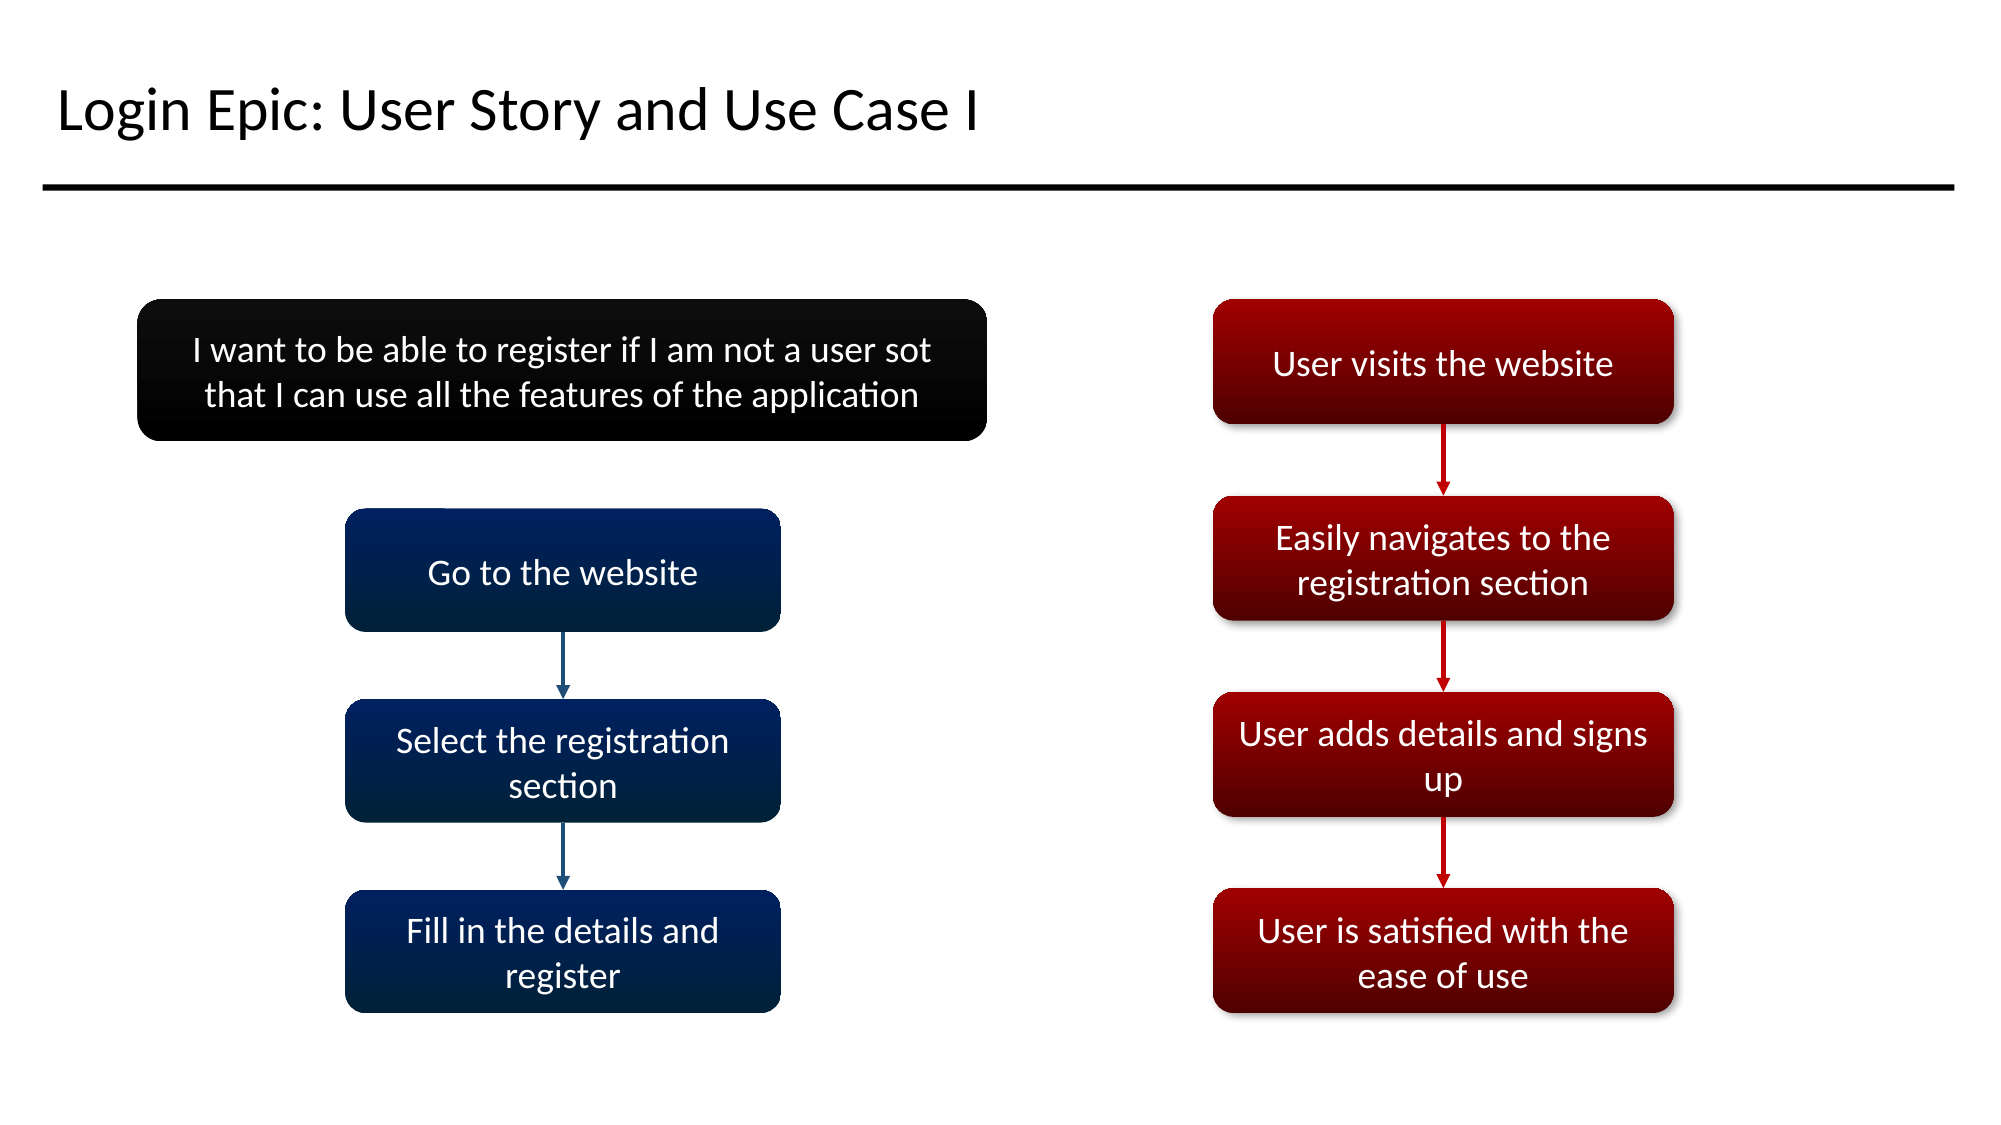

Login Epic: User Story and Use Case I

I want to be able to register if I am not a user sot that I can use all the features of the application
User visits the website
Easily navigates to the registration section
Go to the website
User adds details and signs up
Select the registration section
User is satisfied with the ease of use
Fill in the details and register